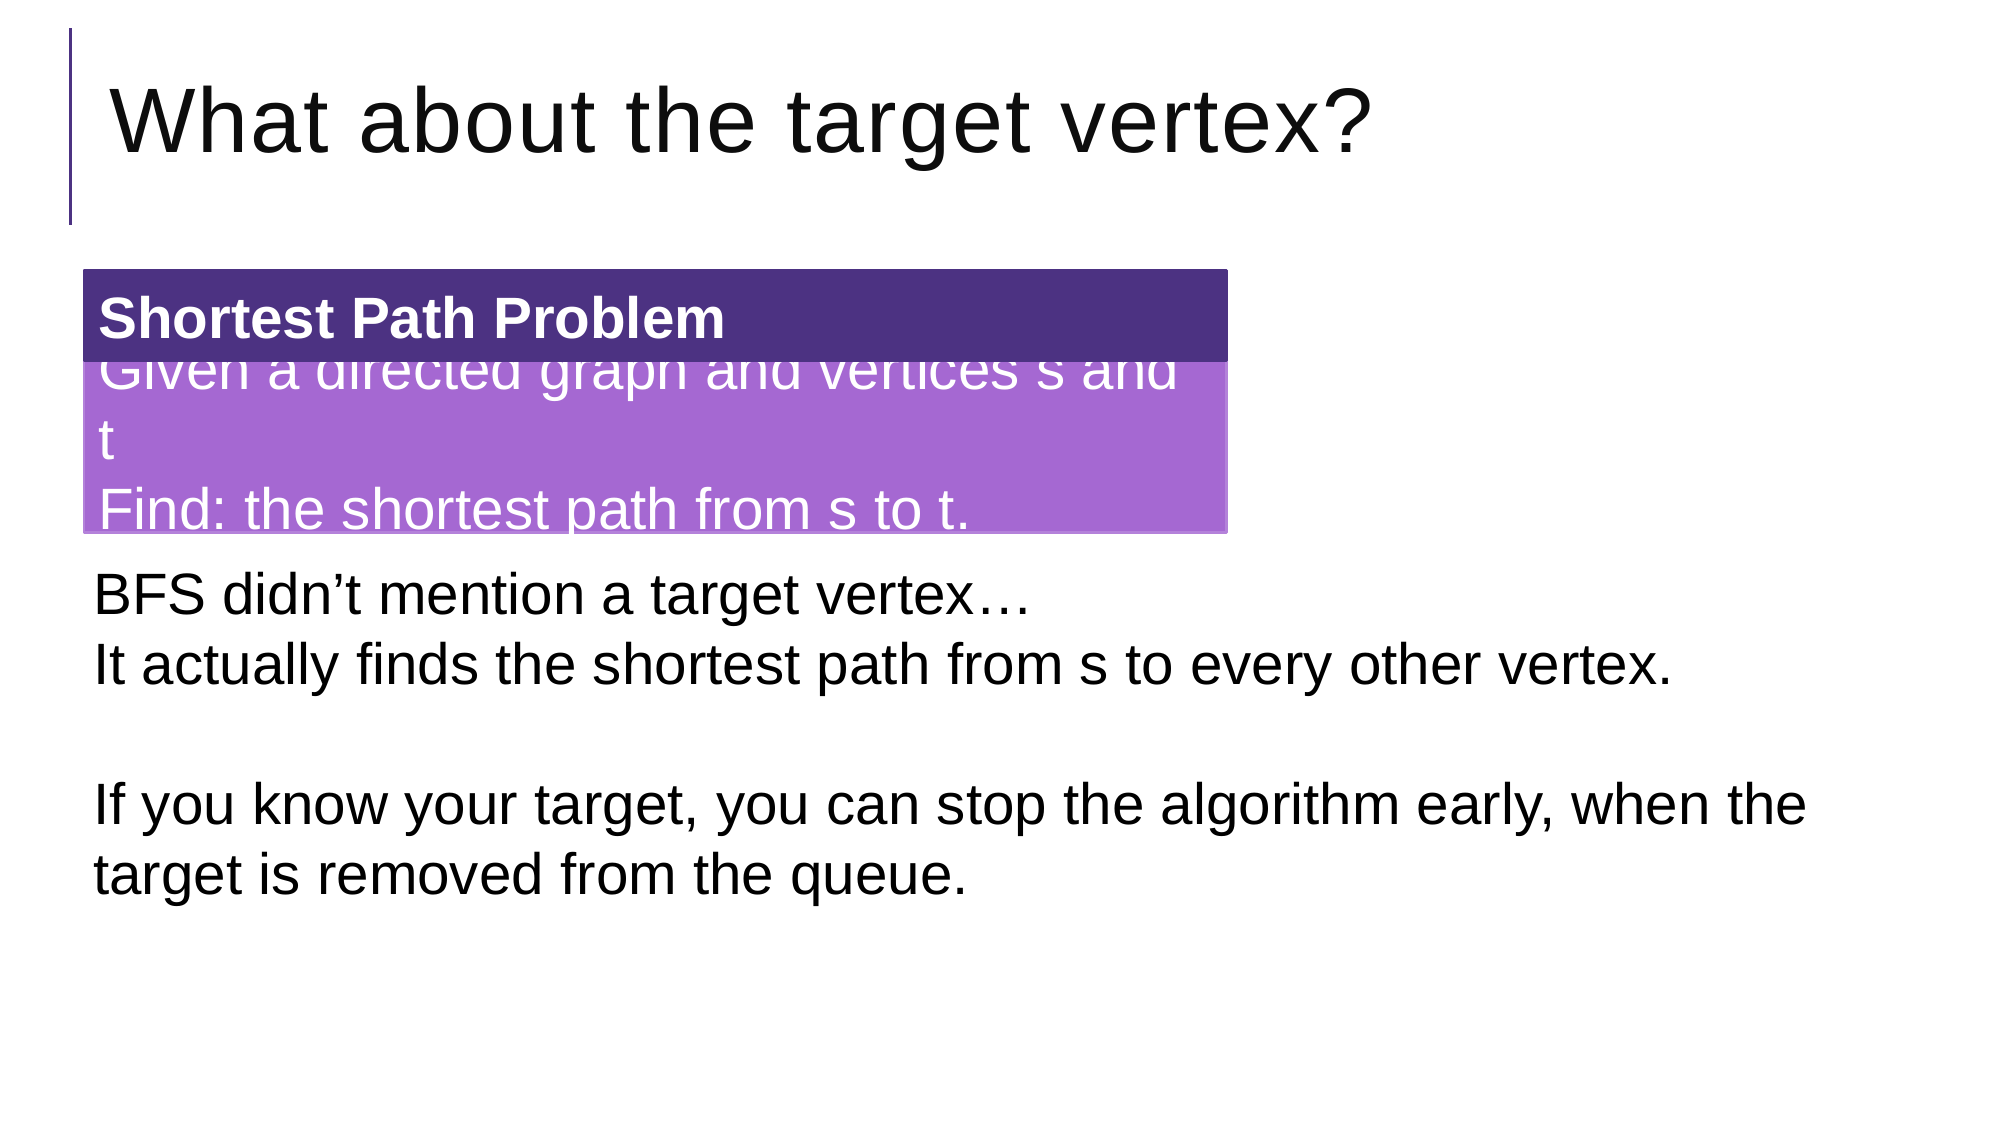

# What about the target vertex?

Given a directed graph and vertices s and t
Find: the shortest path from s to t.
Shortest Path Problem
BFS didn’t mention a target vertex…
It actually finds the shortest path from s to every other vertex.

If you know your target, you can stop the algorithm early, when the target is removed from the queue.